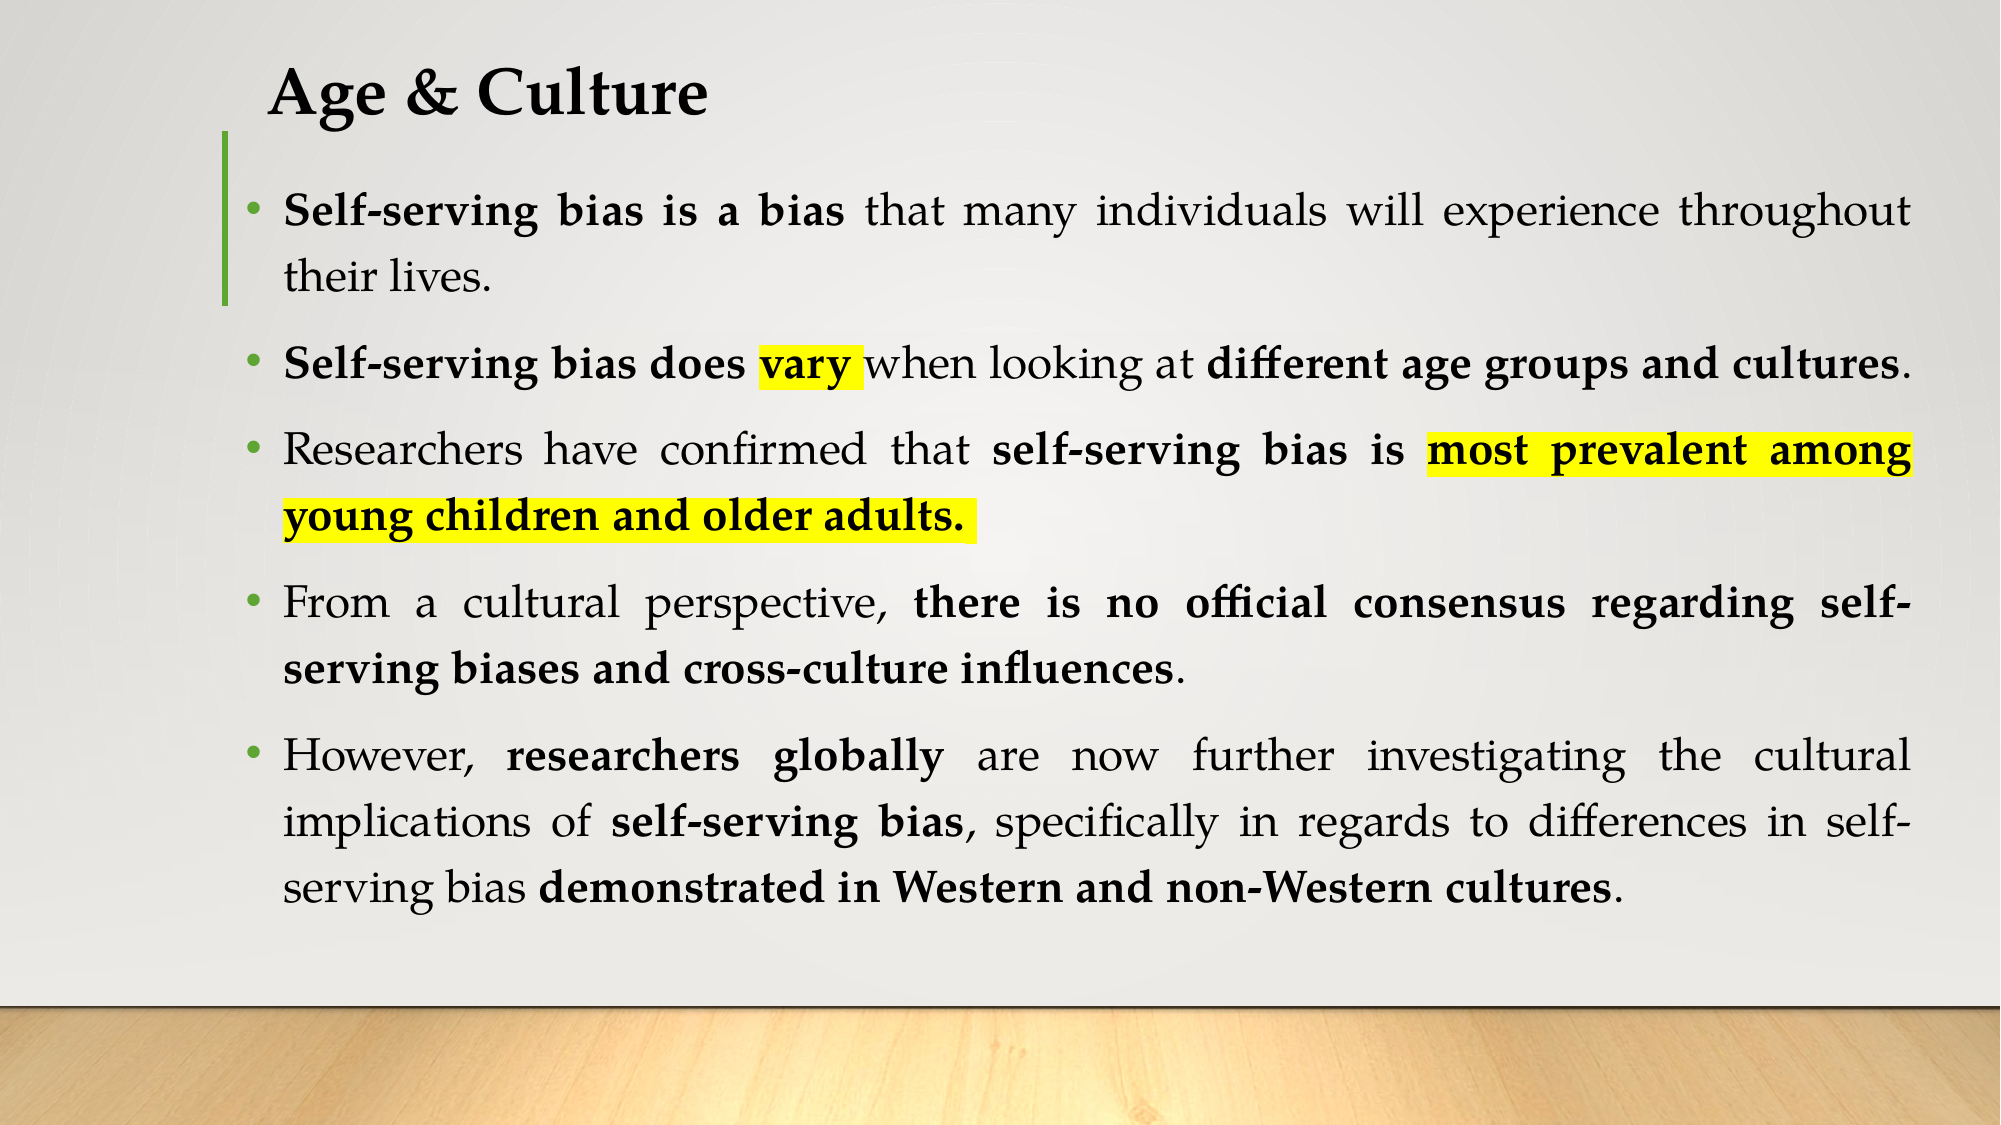

# Age & Culture
Self-serving bias is a bias that many individuals will experience throughout their lives.
Self-serving bias does vary when looking at different age groups and cultures.
Researchers have confirmed that self-serving bias is most prevalent among young children and older adults.
From a cultural perspective, there is no official consensus regarding self-serving biases and cross-culture influences.
However, researchers globally are now further investigating the cultural implications of self-serving bias, specifically in regards to differences in self-serving bias demonstrated in Western and non-Western cultures.